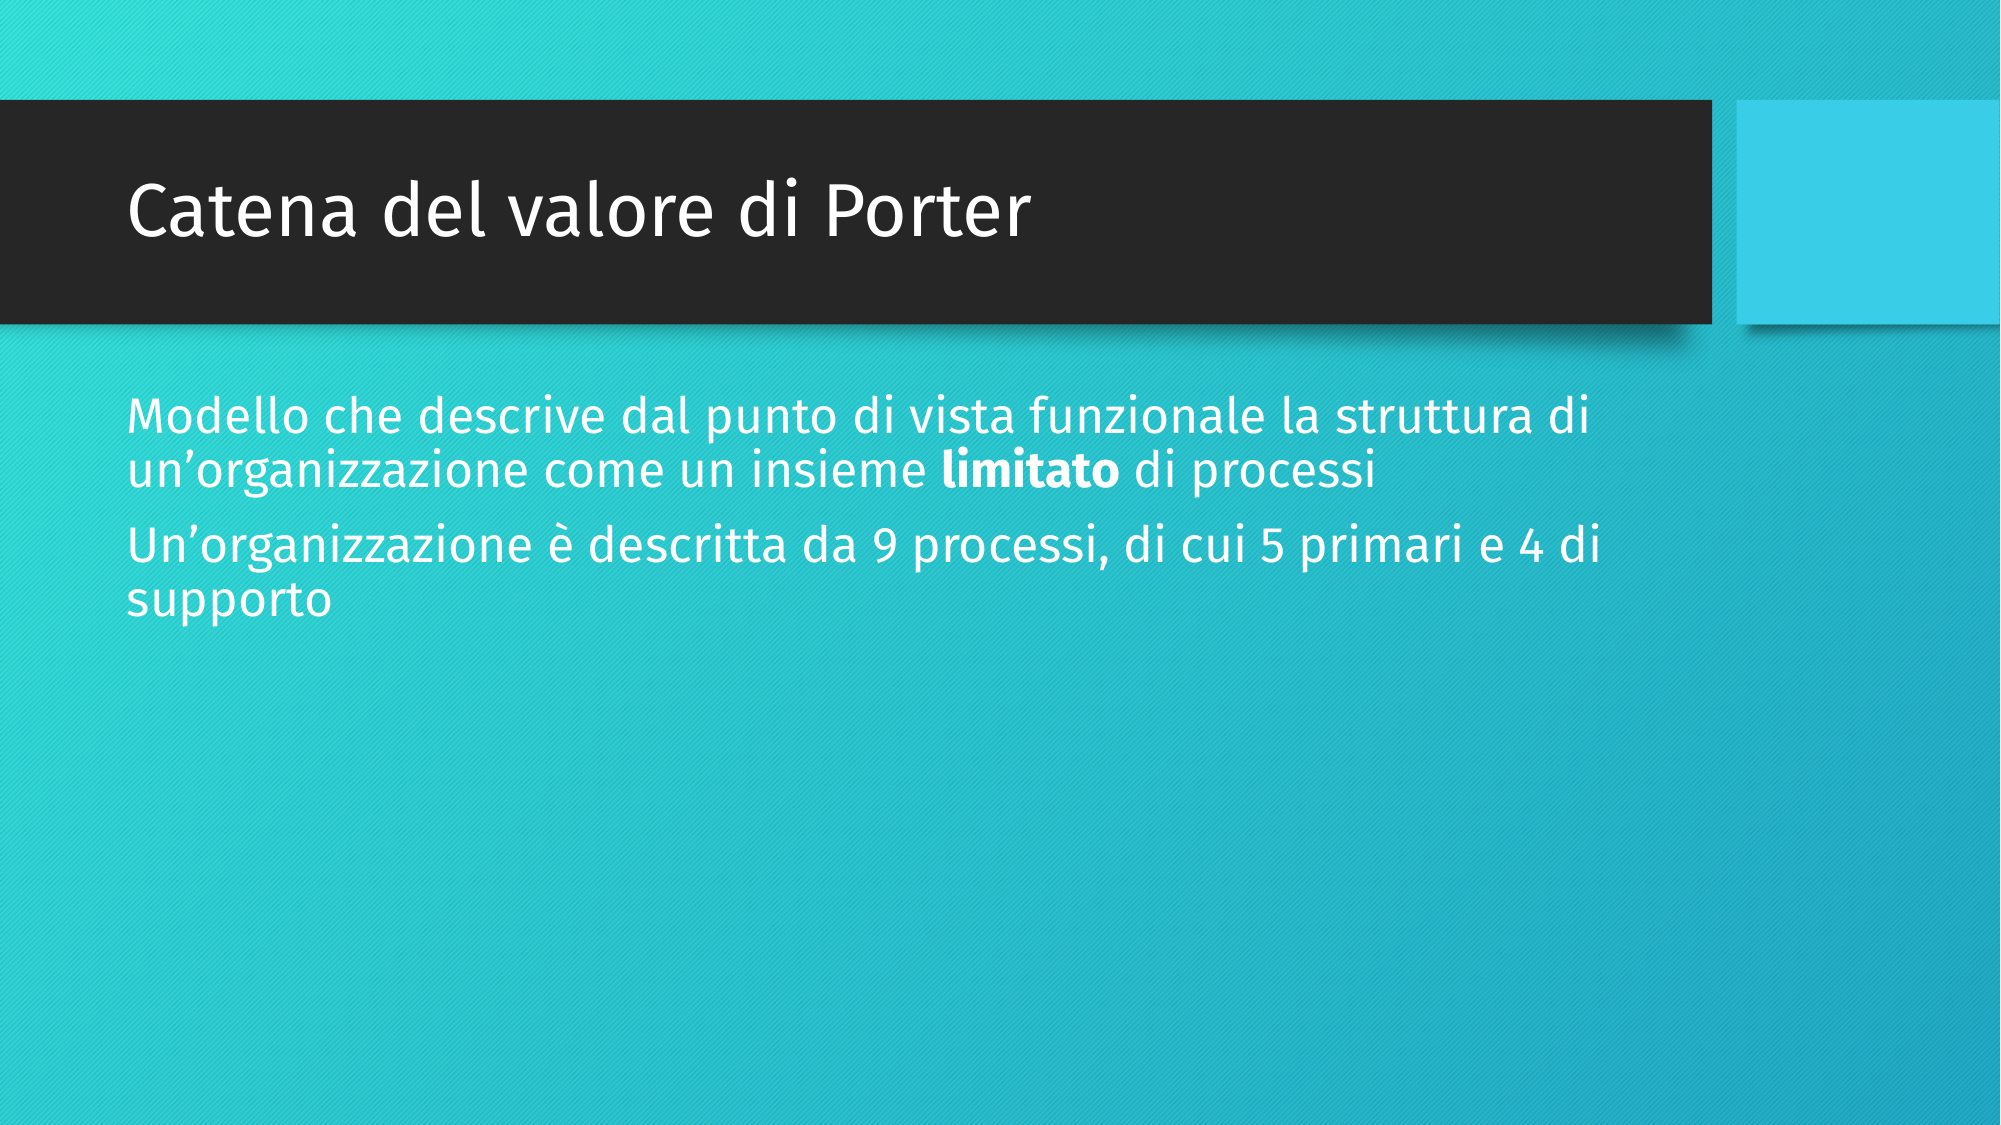

# Catena del valore di Porter
Modello che descrive dal punto di vista funzionale la struttura di un’organizzazione come un insieme limitato di processi
Un’organizzazione è descritta da 9 processi, di cui 5 primari e 4 di supporto